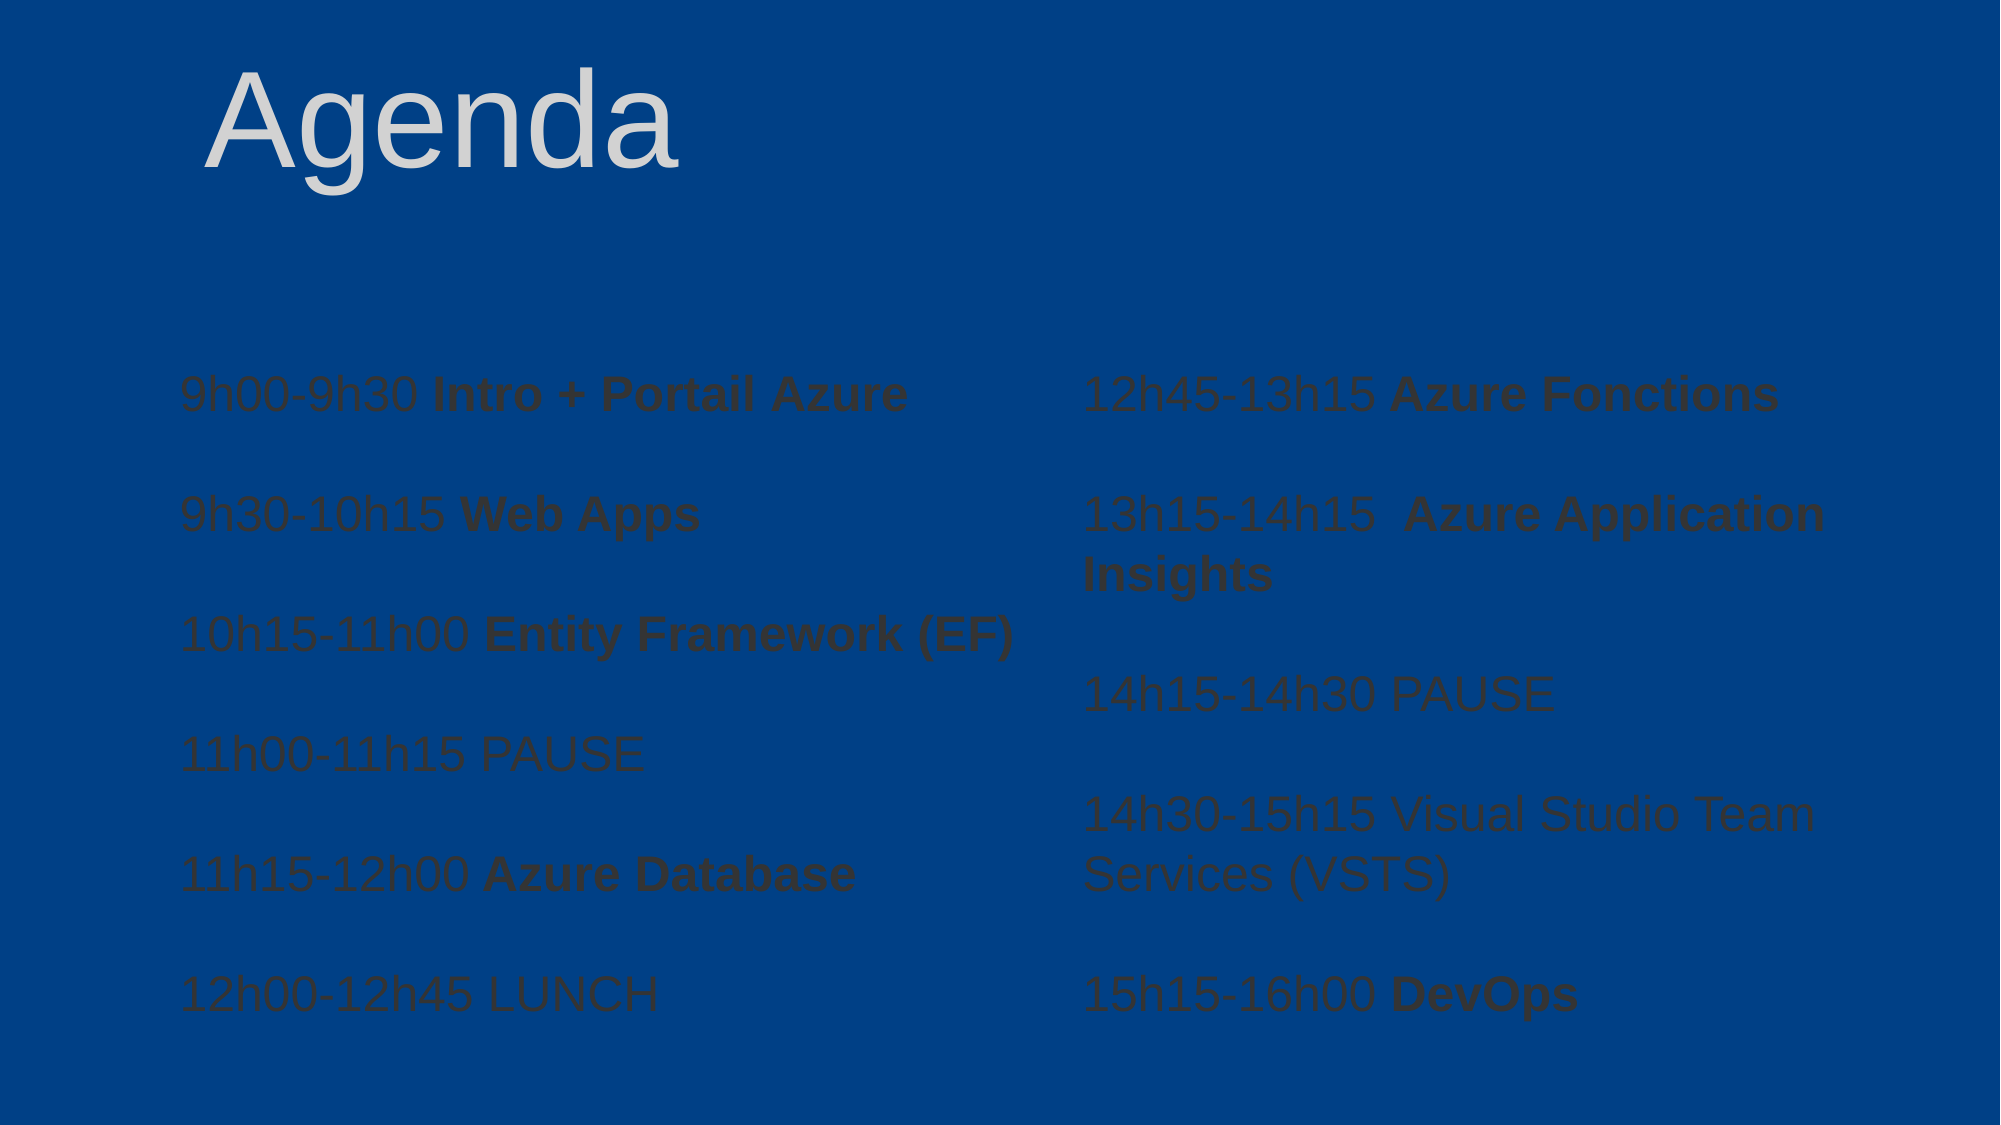

Agenda
9h00-9h30 Intro + Portail Azure

9h30-10h15 Web Apps
10h15-11h00 Entity Framework (EF)
11h00-11h15 PAUSE
11h15-12h00 Azure Database

12h00-12h45 LUNCH
12h45-13h15 Azure Fonctions

13h15-14h15  Azure Application Insights
14h15-14h30 PAUSE
14h30-15h15 Visual Studio Team Services (VSTS)
15h15-16h00 DevOps